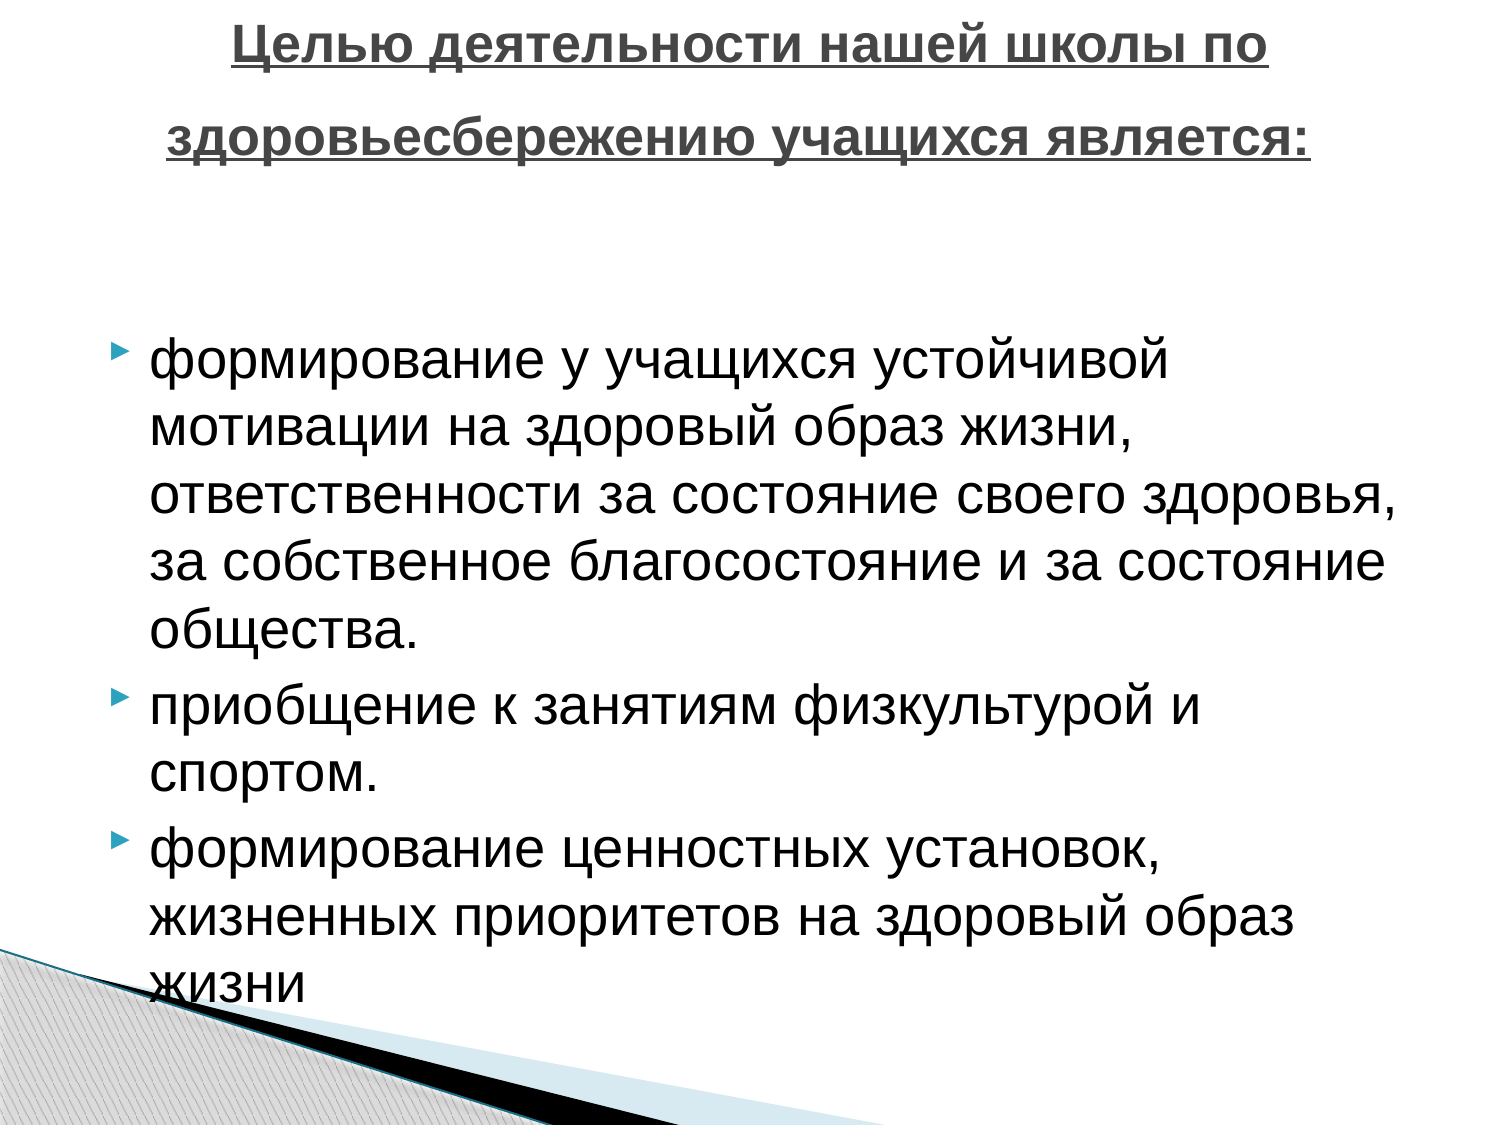

# Целью деятельности нашей школы по здоровьесбережению учащихся является:
формирование у учащихся устойчивой мотивации на здоровый образ жизни, ответственности за состояние своего здоровья, за собственное благосостояние и за состояние общества.
приобщение к занятиям физкультурой и спортом.
формирование ценностных установок, жизненных приоритетов на здоровый образ жизни